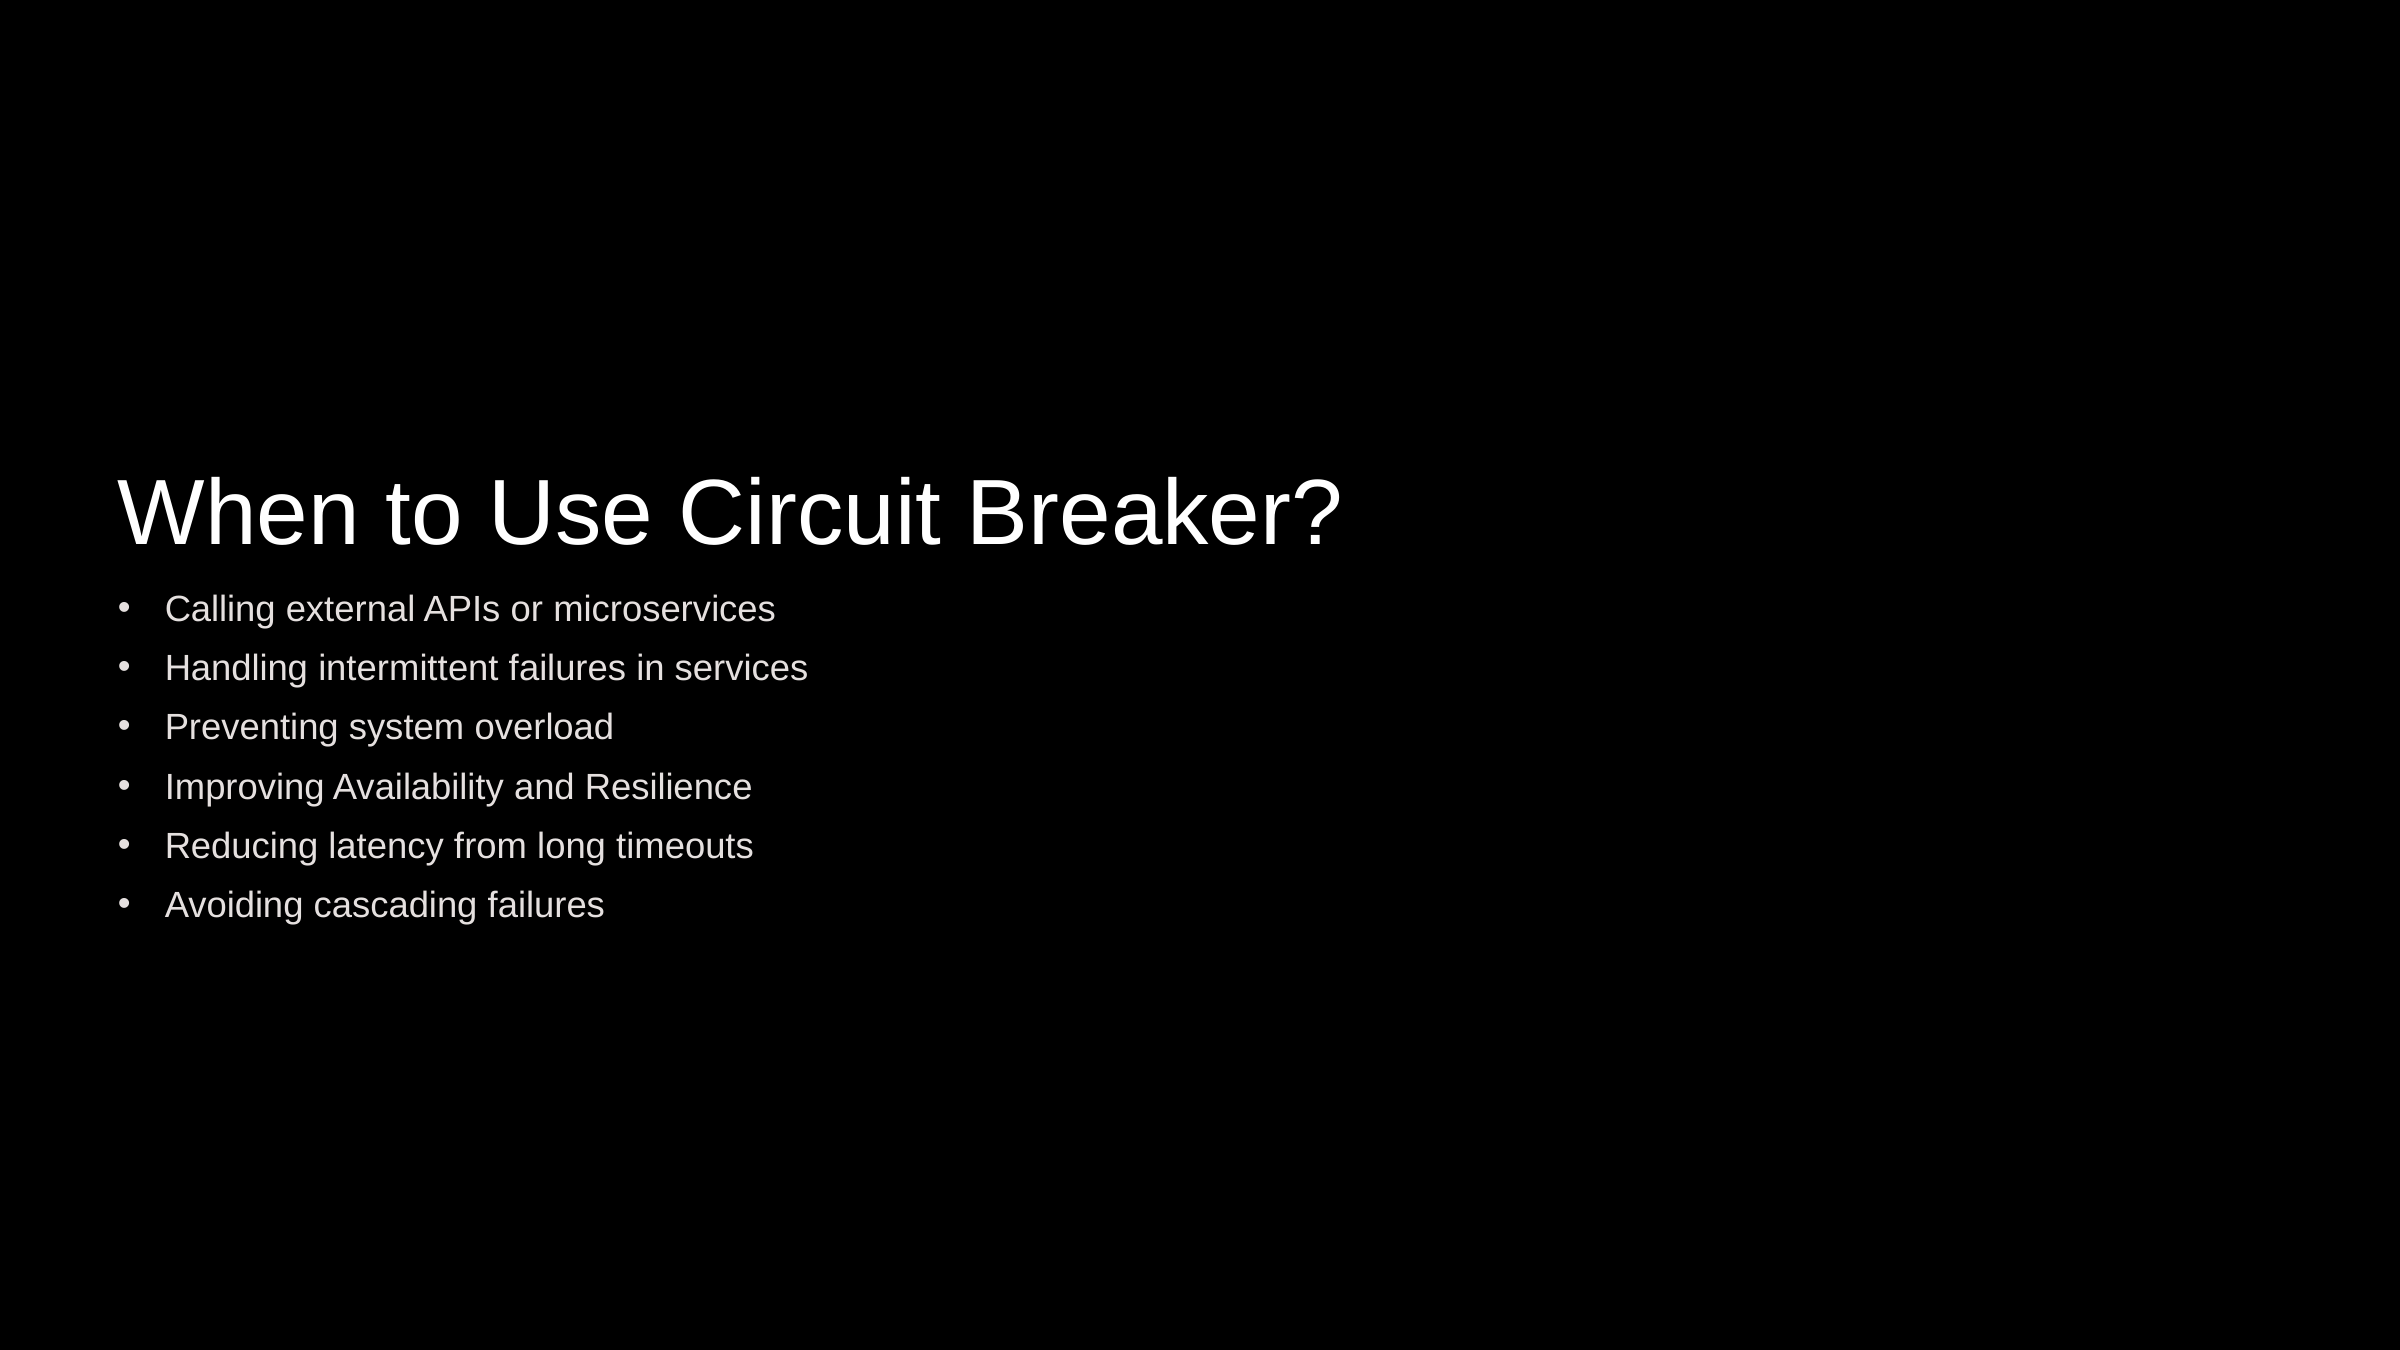

When to Use Circuit Breaker?
Calling external APIs or microservices
Handling intermittent failures in services
Preventing system overload
Improving Availability and Resilience
Reducing latency from long timeouts
Avoiding cascading failures